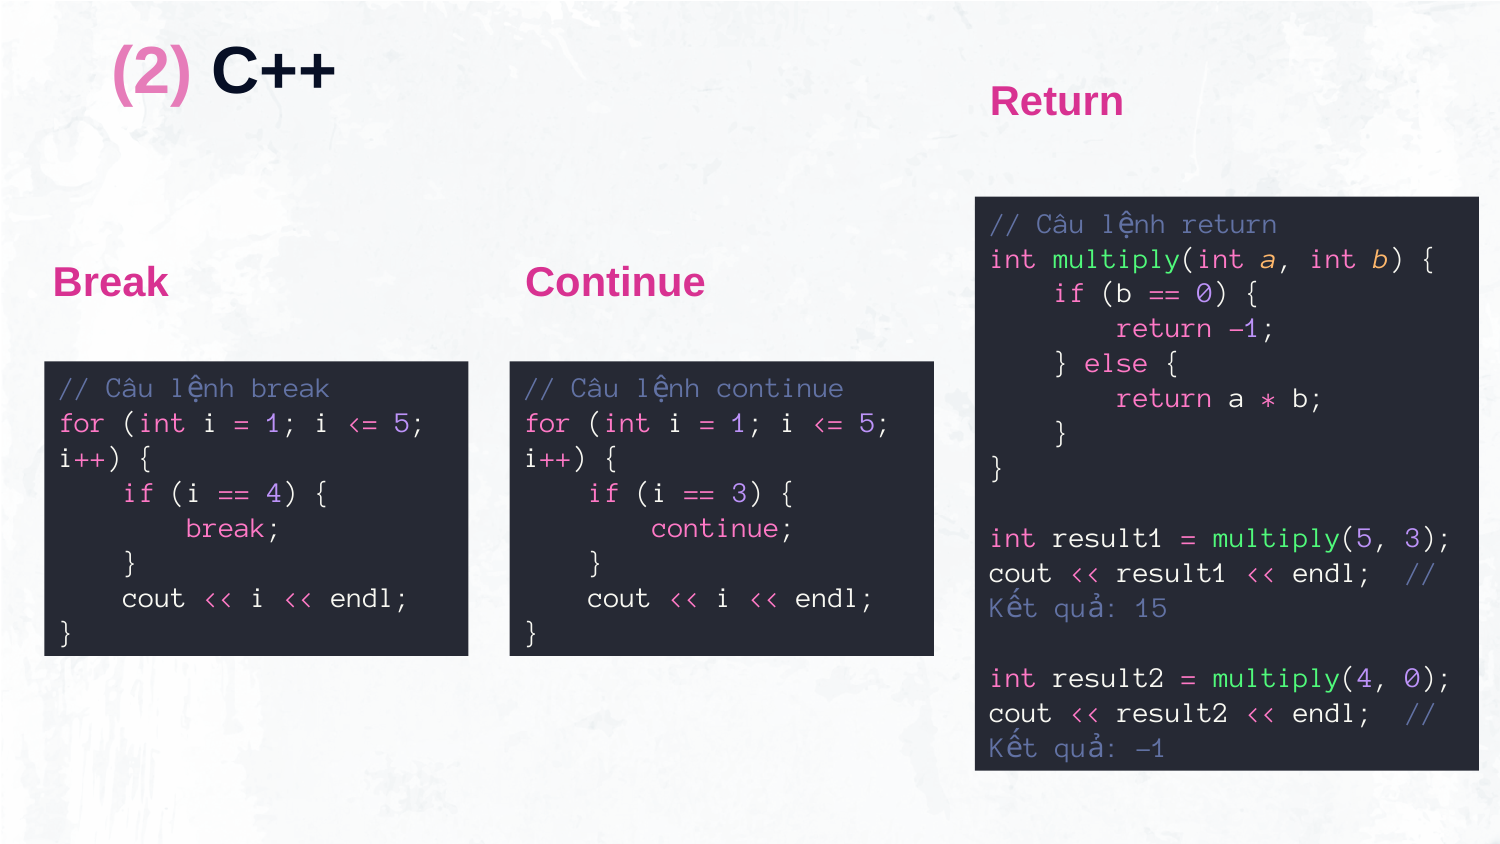

# (2) C++
Return
// Câu lệnh return
int multiply(int a, int b) {
    if (b == 0) {
        return -1;
    } else {
        return a * b;
    }
}
int result1 = multiply(5, 3);
cout << result1 << endl;  // Kết quả: 15
int result2 = multiply(4, 0);
cout << result2 << endl;  // Kết quả: -1
Break
Continue
// Câu lệnh break
for (int i = 1; i <= 5; i++) {
    if (i == 4) {
        break;
    }
    cout << i << endl;
}
// Câu lệnh continue
for (int i = 1; i <= 5; i++) {
    if (i == 3) {
        continue;
    }
    cout << i << endl;
}